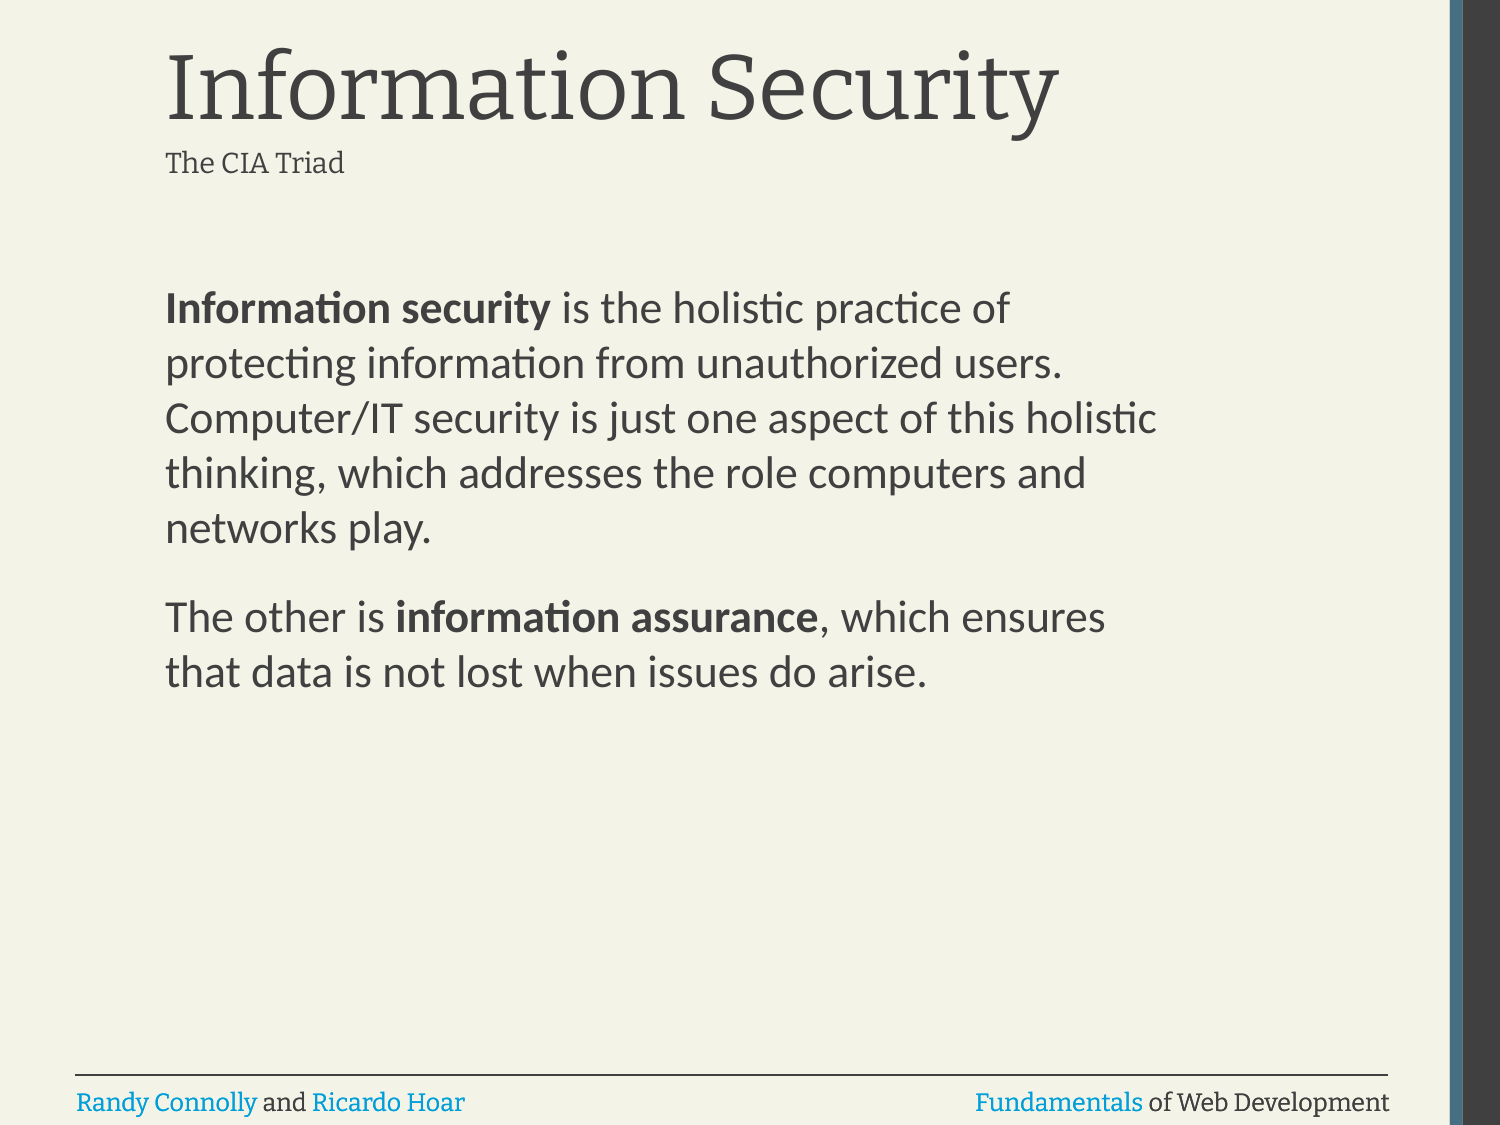

# Information Security
The CIA Triad
Information security is the holistic practice of protecting information from unauthorized users. Computer/IT security is just one aspect of this holistic thinking, which addresses the role computers and networks play.
The other is information assurance, which ensures that data is not lost when issues do arise.